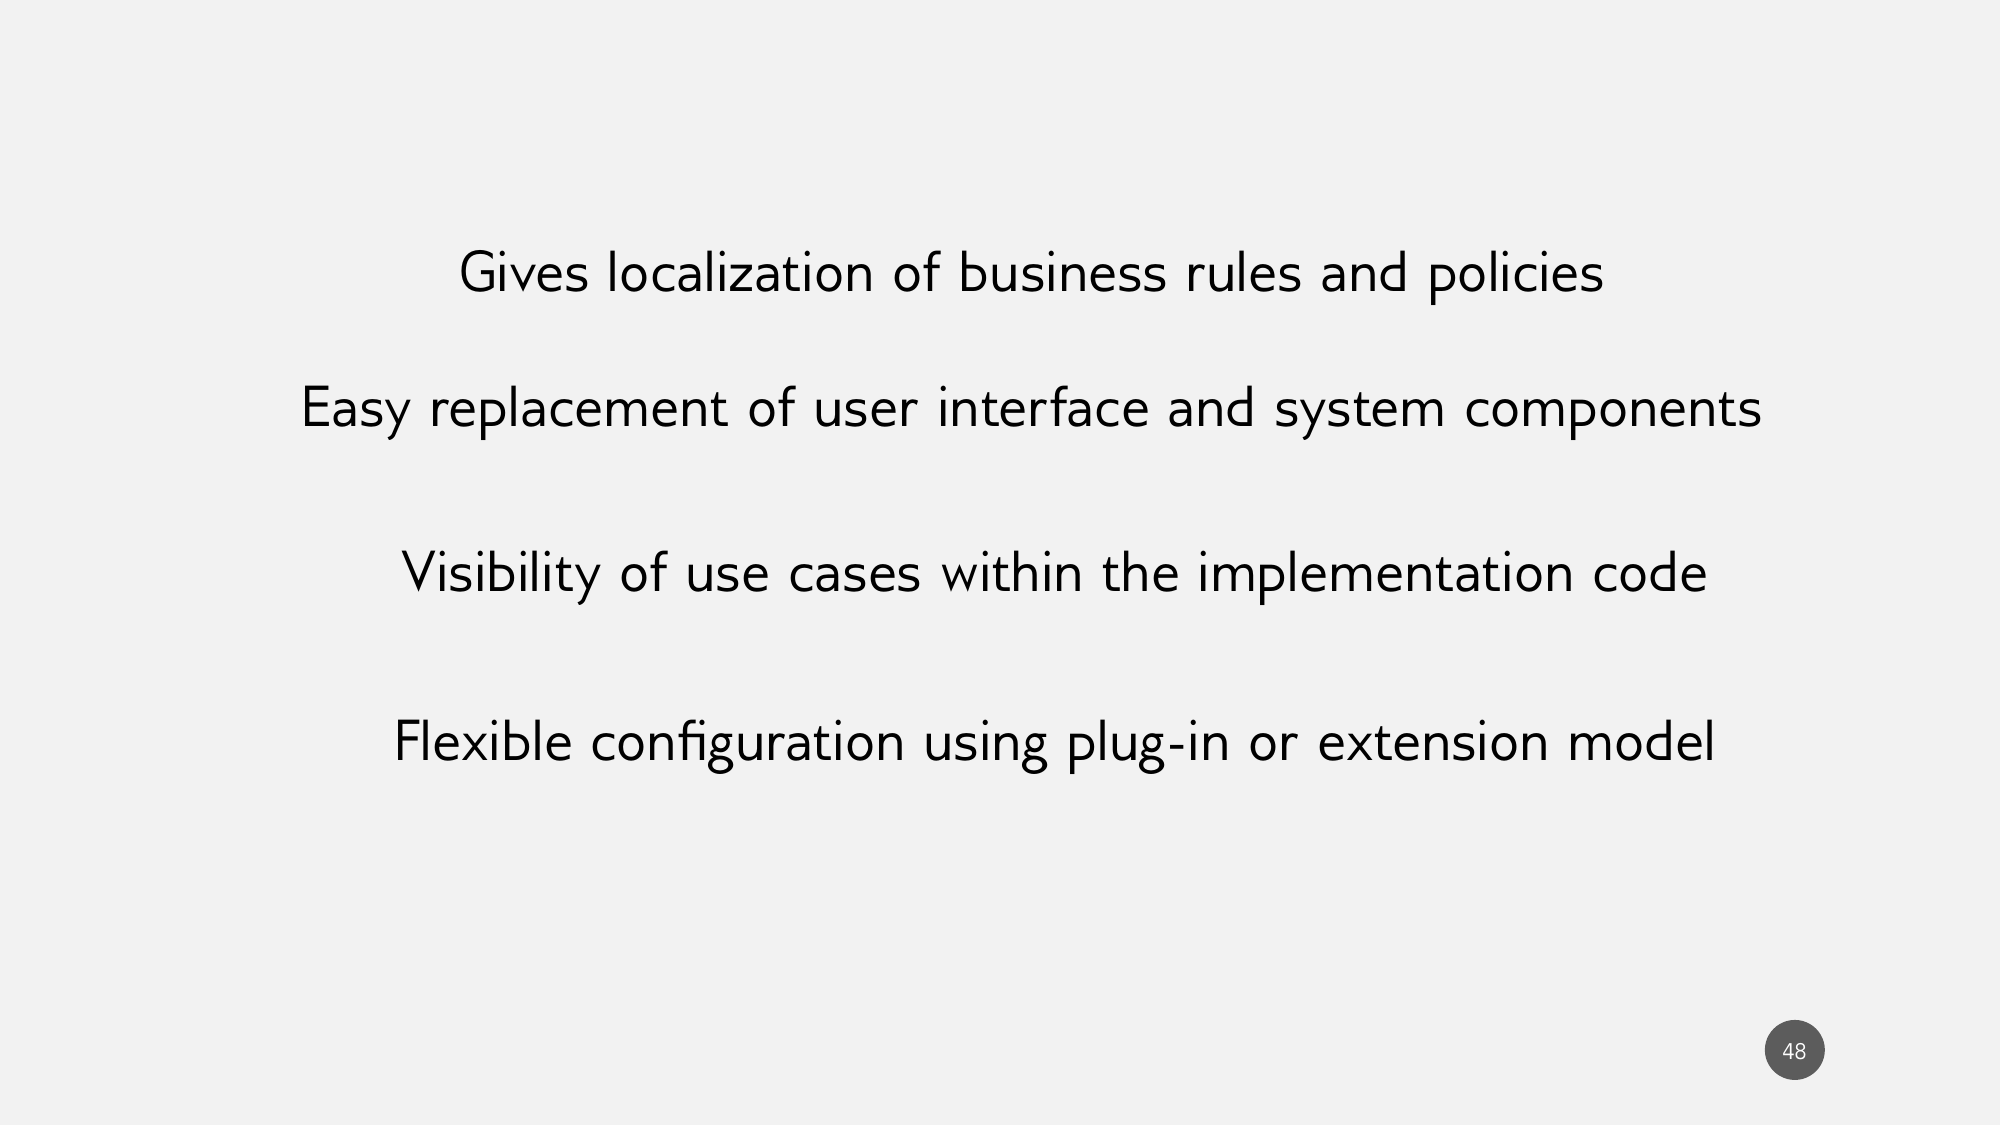

Gives localization of business rules and policies
Easy replacement of user interface and system components
Visibility of use cases within the implementation code
Flexible configuration using plug-in or extension model
48